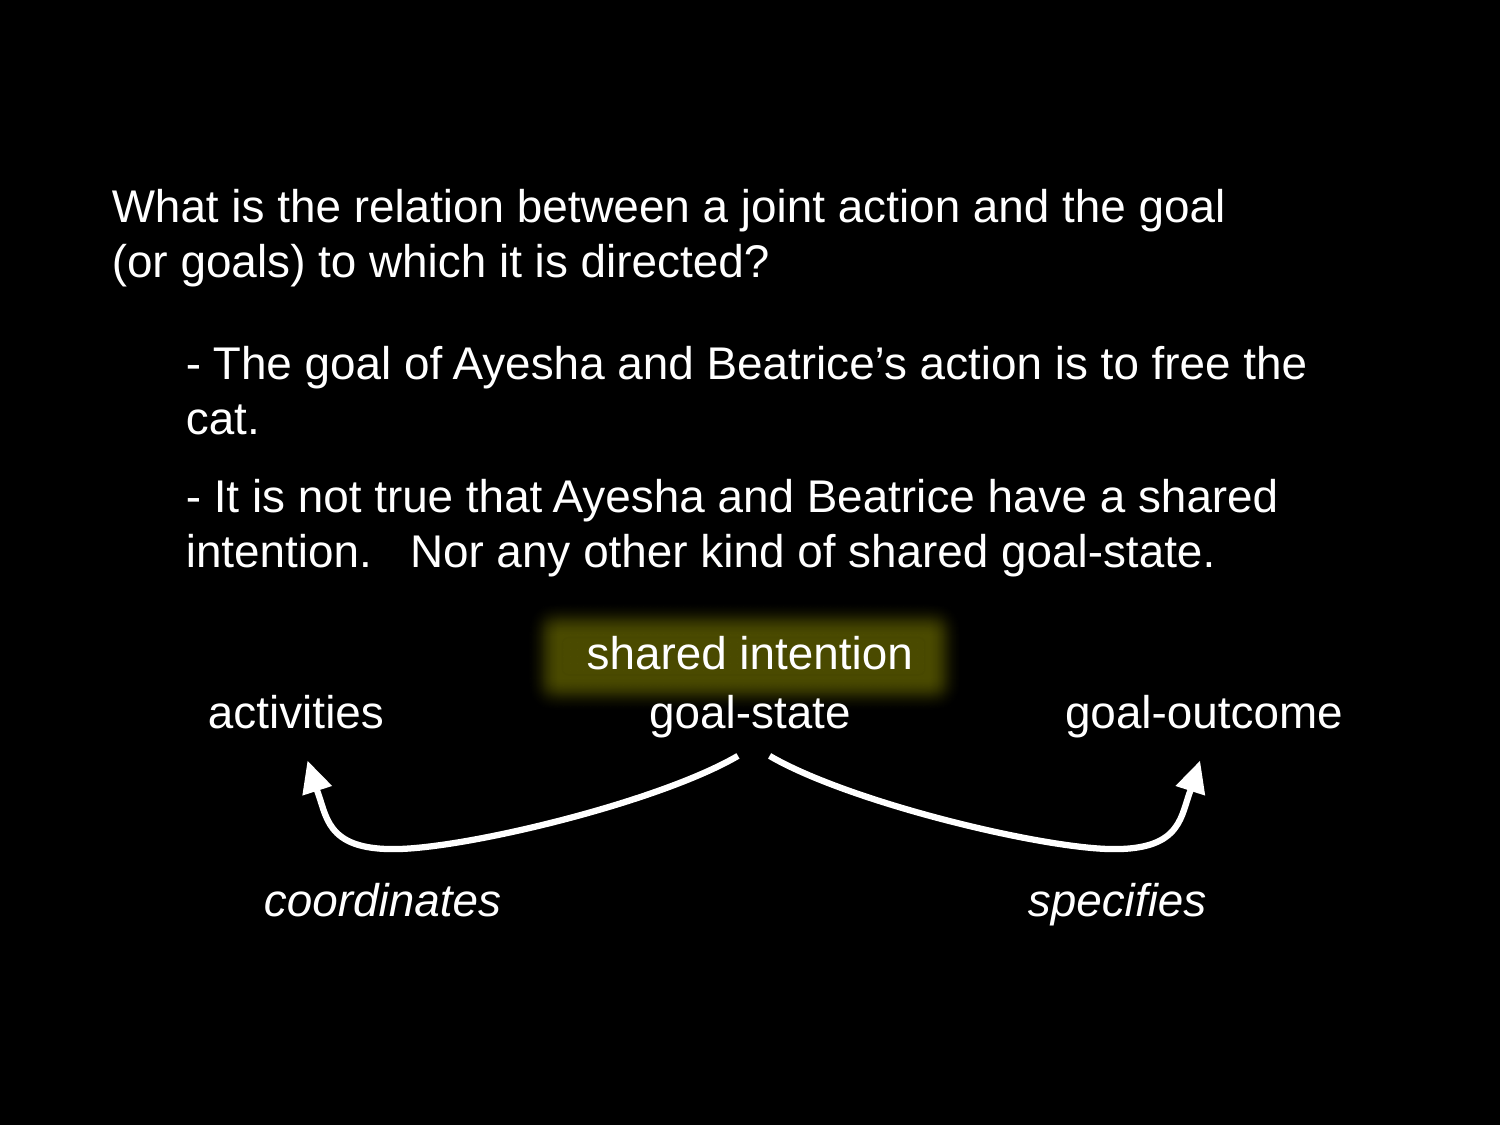

What is the relation between a joint action and the goal (or goals) to which it is directed?
- The goal of Ayesha and Beatrice’s action is to free the cat.
- It is not true that Ayesha and Beatrice have a shared intention.   Nor any other kind of shared goal-state.
shared intention

activities
goal-state
goal-outcome

coordinates
specifies